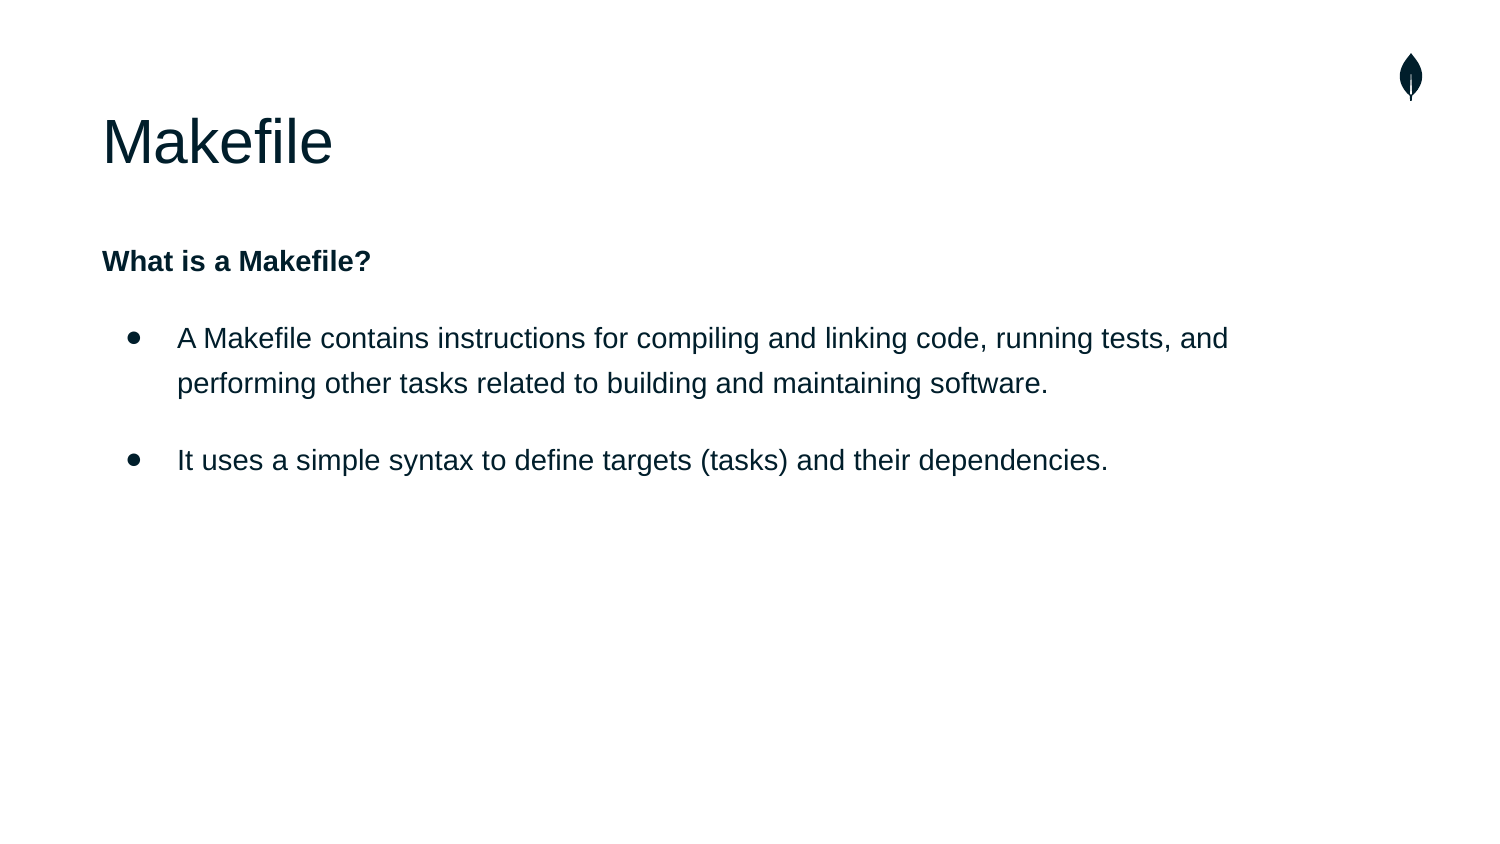

# Makefile
What is a Makefile?
A Makefile contains instructions for compiling and linking code, running tests, and performing other tasks related to building and maintaining software.
It uses a simple syntax to define targets (tasks) and their dependencies.